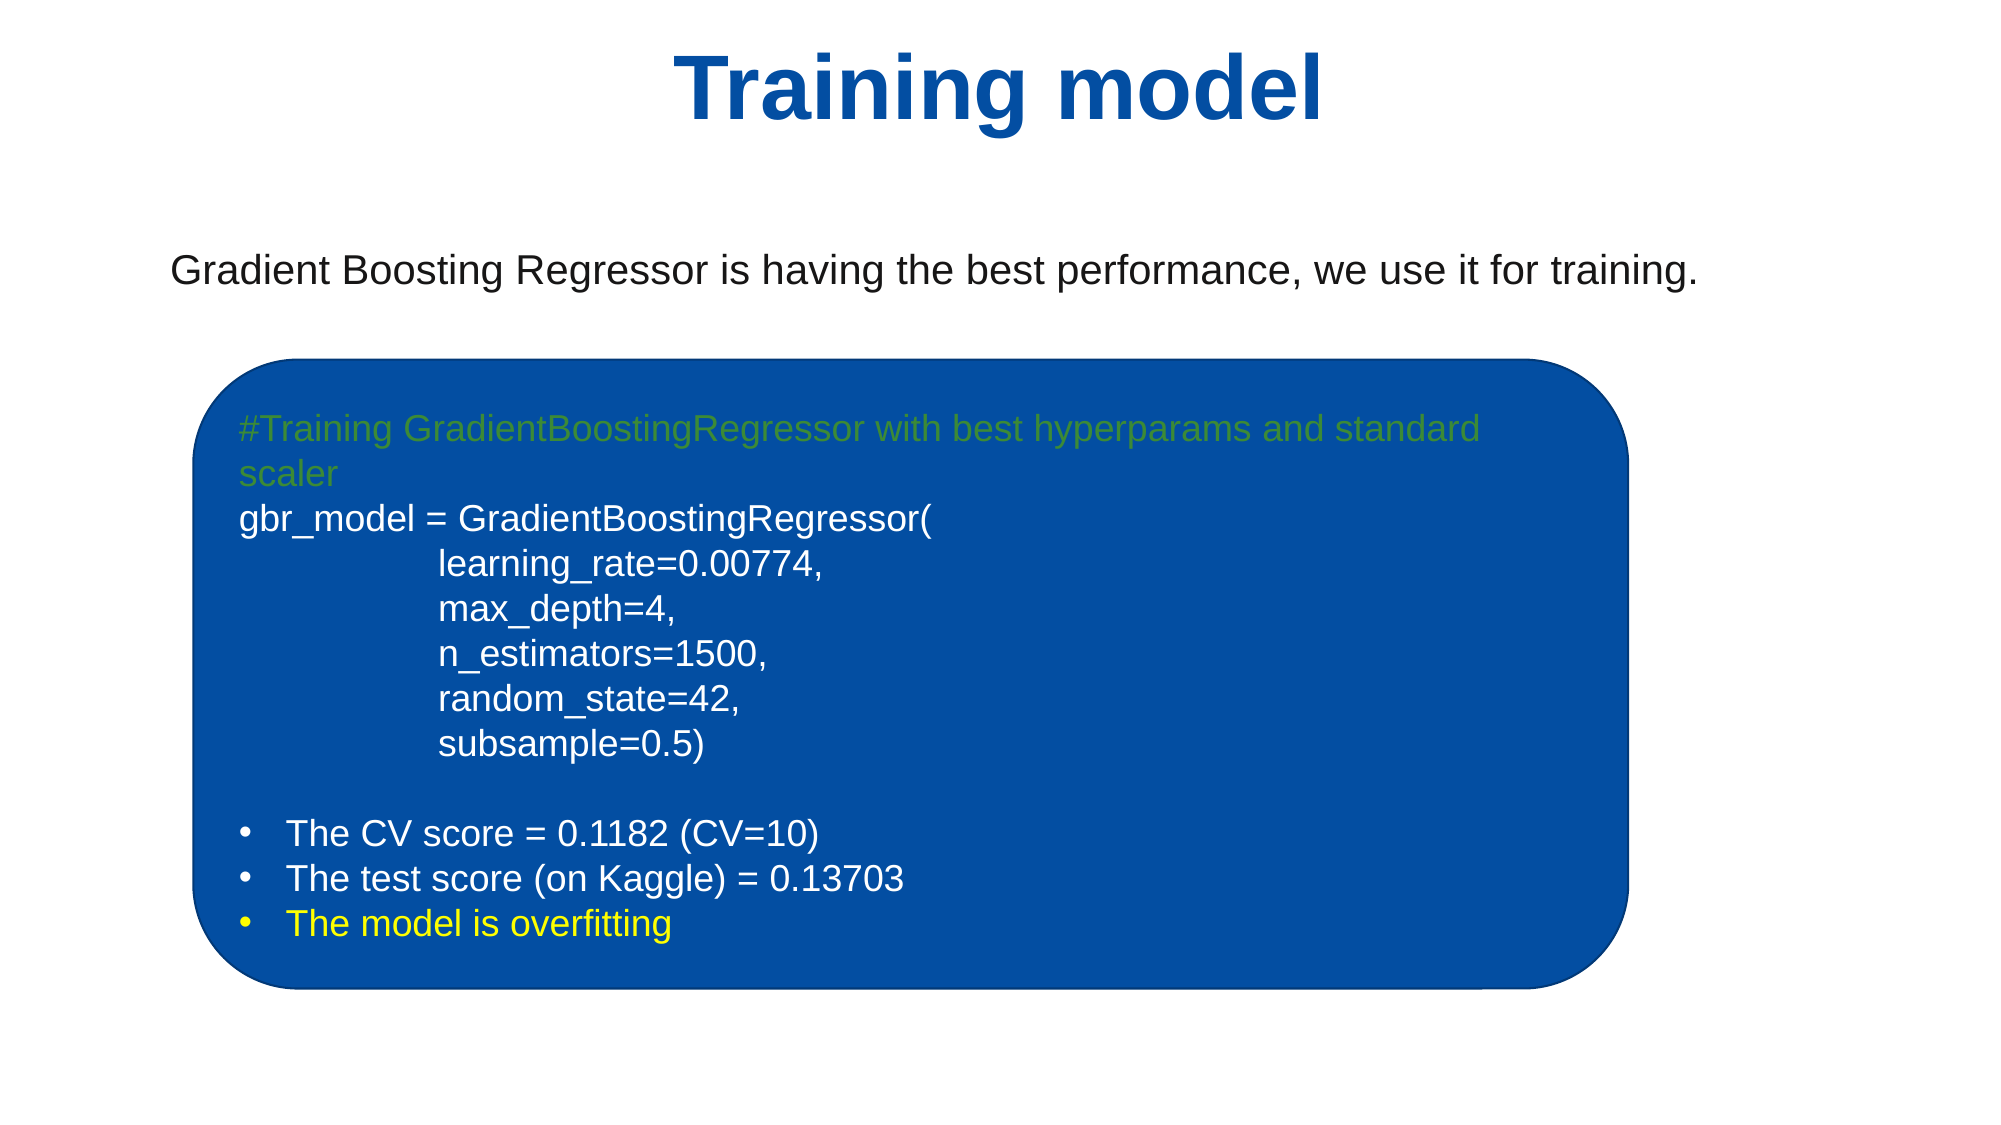

Training model
Gradient Boosting Regressor is having the best performance, we use it for training.

#Training GradientBoostingRegressor with best hyperparams and standard scaler
gbr_model = GradientBoostingRegressor(
                   learning_rate=0.00774,
                   max_depth=4,
                   n_estimators=1500,
                   random_state=42,
                   subsample=0.5)

The CV score = 0.1182 (CV=10)
The test score (on Kaggle) = 0.13703
The model is overfitting

24